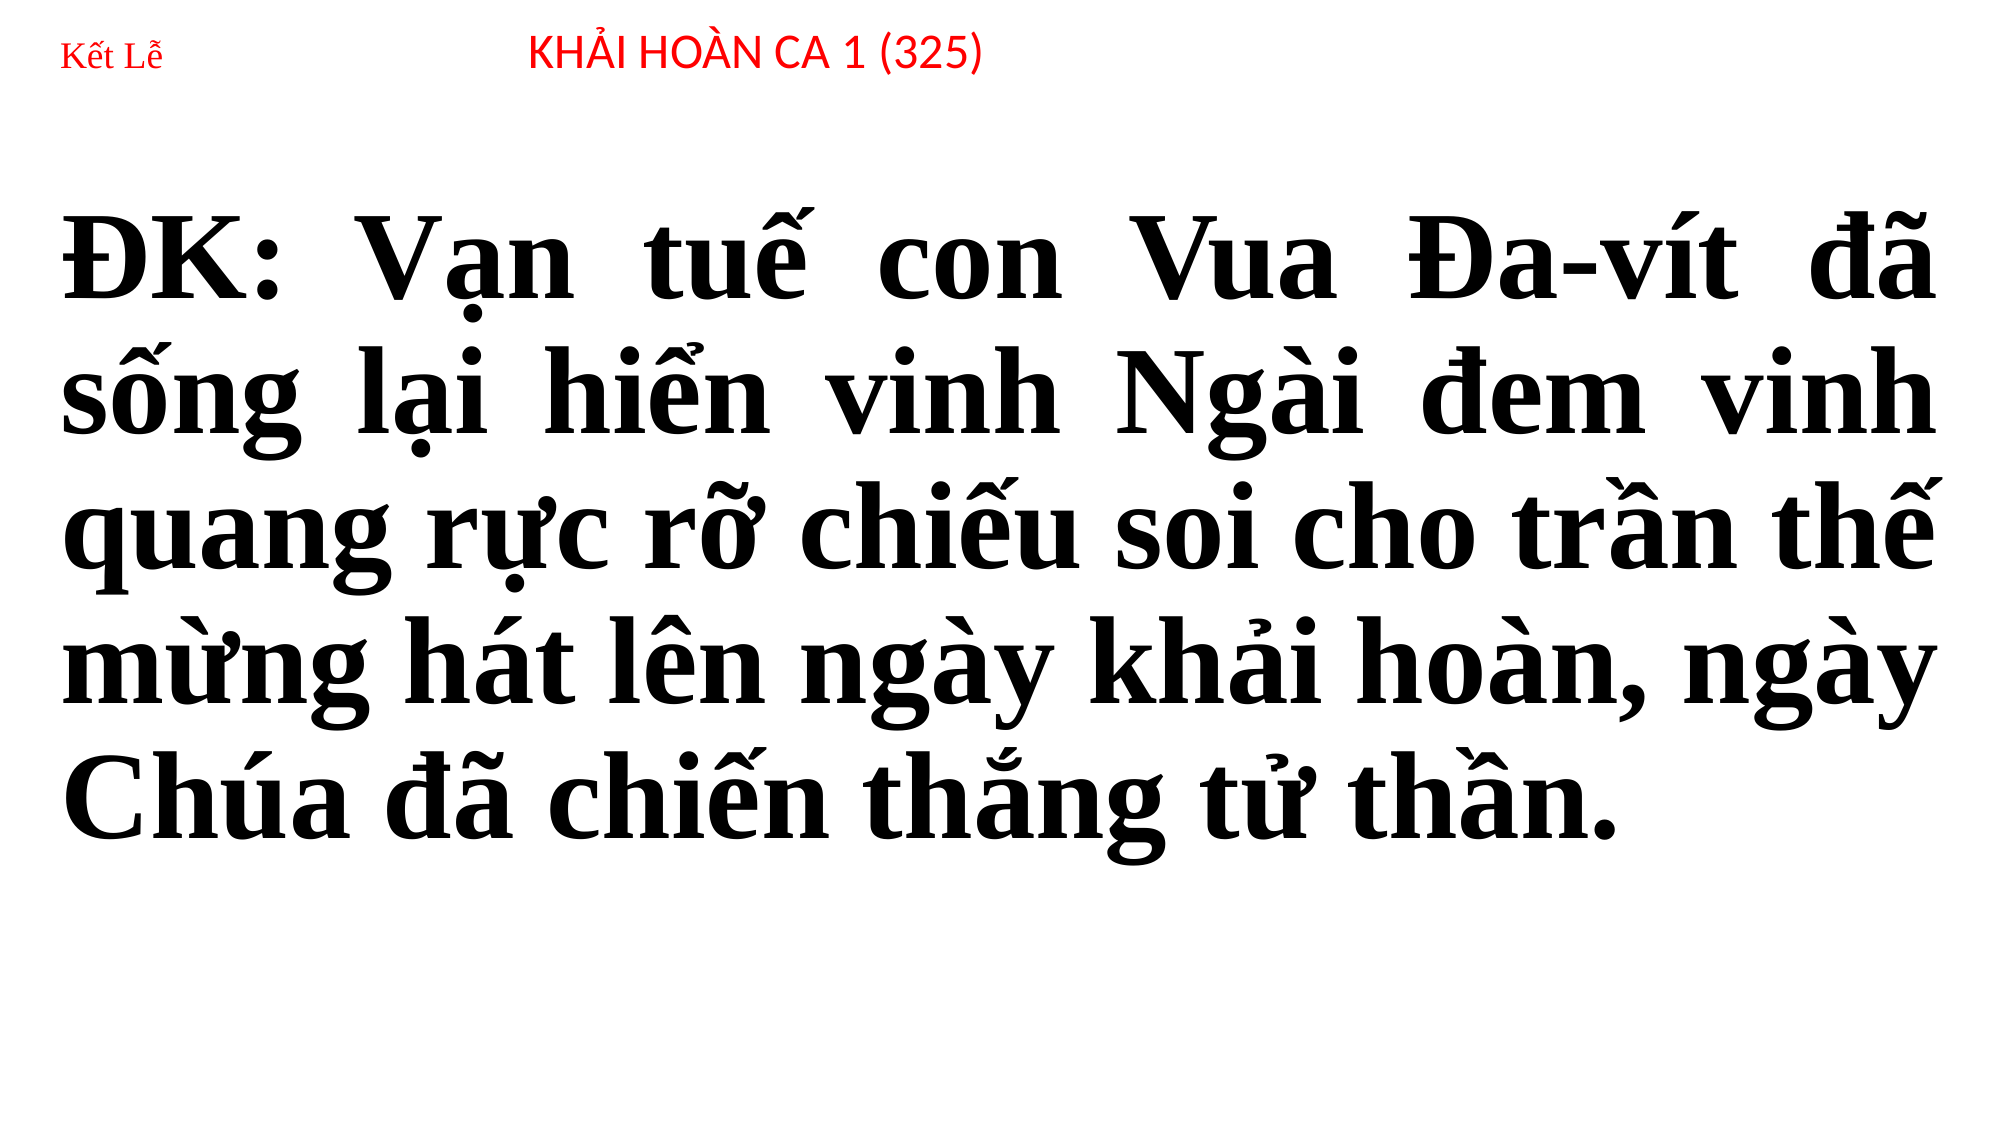

# Kết Lễ                            	  KHẢI HOÀN CA 1 (325)
ĐK: Vạn tuế con Vua Đa-vít đã sống lại hiển vinh Ngài đem vinh quang rực rỡ chiếu soi cho trần thế mừng hát lên ngày khải hoàn, ngày Chúa đã chiến thắng tử thần.